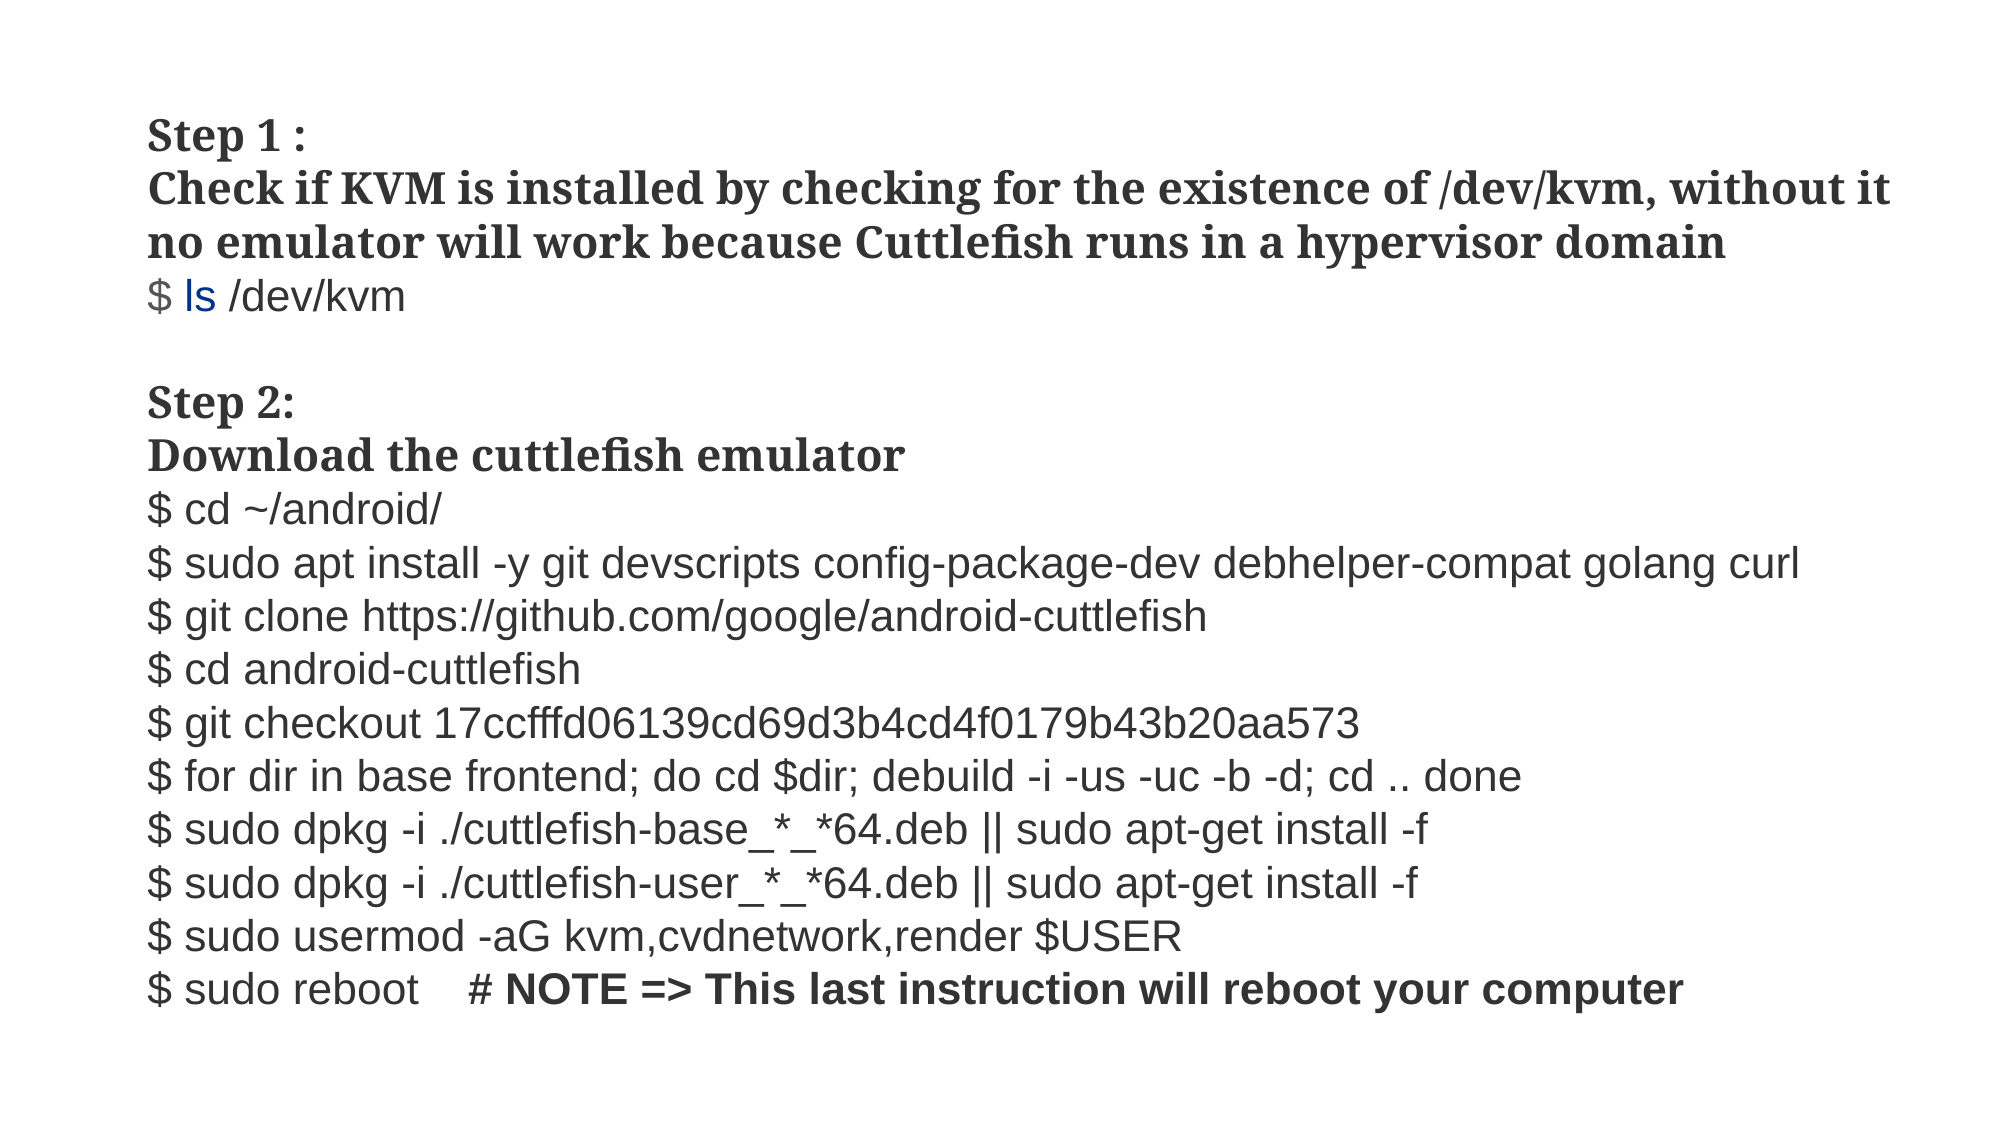

Step 1 :
Check if KVM is installed by checking for the existence of /dev/kvm, without it no emulator will work because Cuttlefish runs in a hypervisor domain
$ ls /dev/kvm

Step 2:
Download the cuttlefish emulator
$ cd ~/android/
$ sudo apt install -y git devscripts config-package-dev debhelper-compat golang curl
$ git clone https://github.com/google/android-cuttlefish
$ cd android-cuttlefish
$ git checkout 17ccfffd06139cd69d3b4cd4f0179b43b20aa573
$ for dir in base frontend; do cd $dir; debuild -i -us -uc -b -d; cd .. done
$ sudo dpkg -i ./cuttlefish-base_*_*64.deb || sudo apt-get install -f
$ sudo dpkg -i ./cuttlefish-user_*_*64.deb || sudo apt-get install -f
$ sudo usermod -aG kvm,cvdnetwork,render $USER
$ sudo reboot    # NOTE => This last instruction will reboot your computer